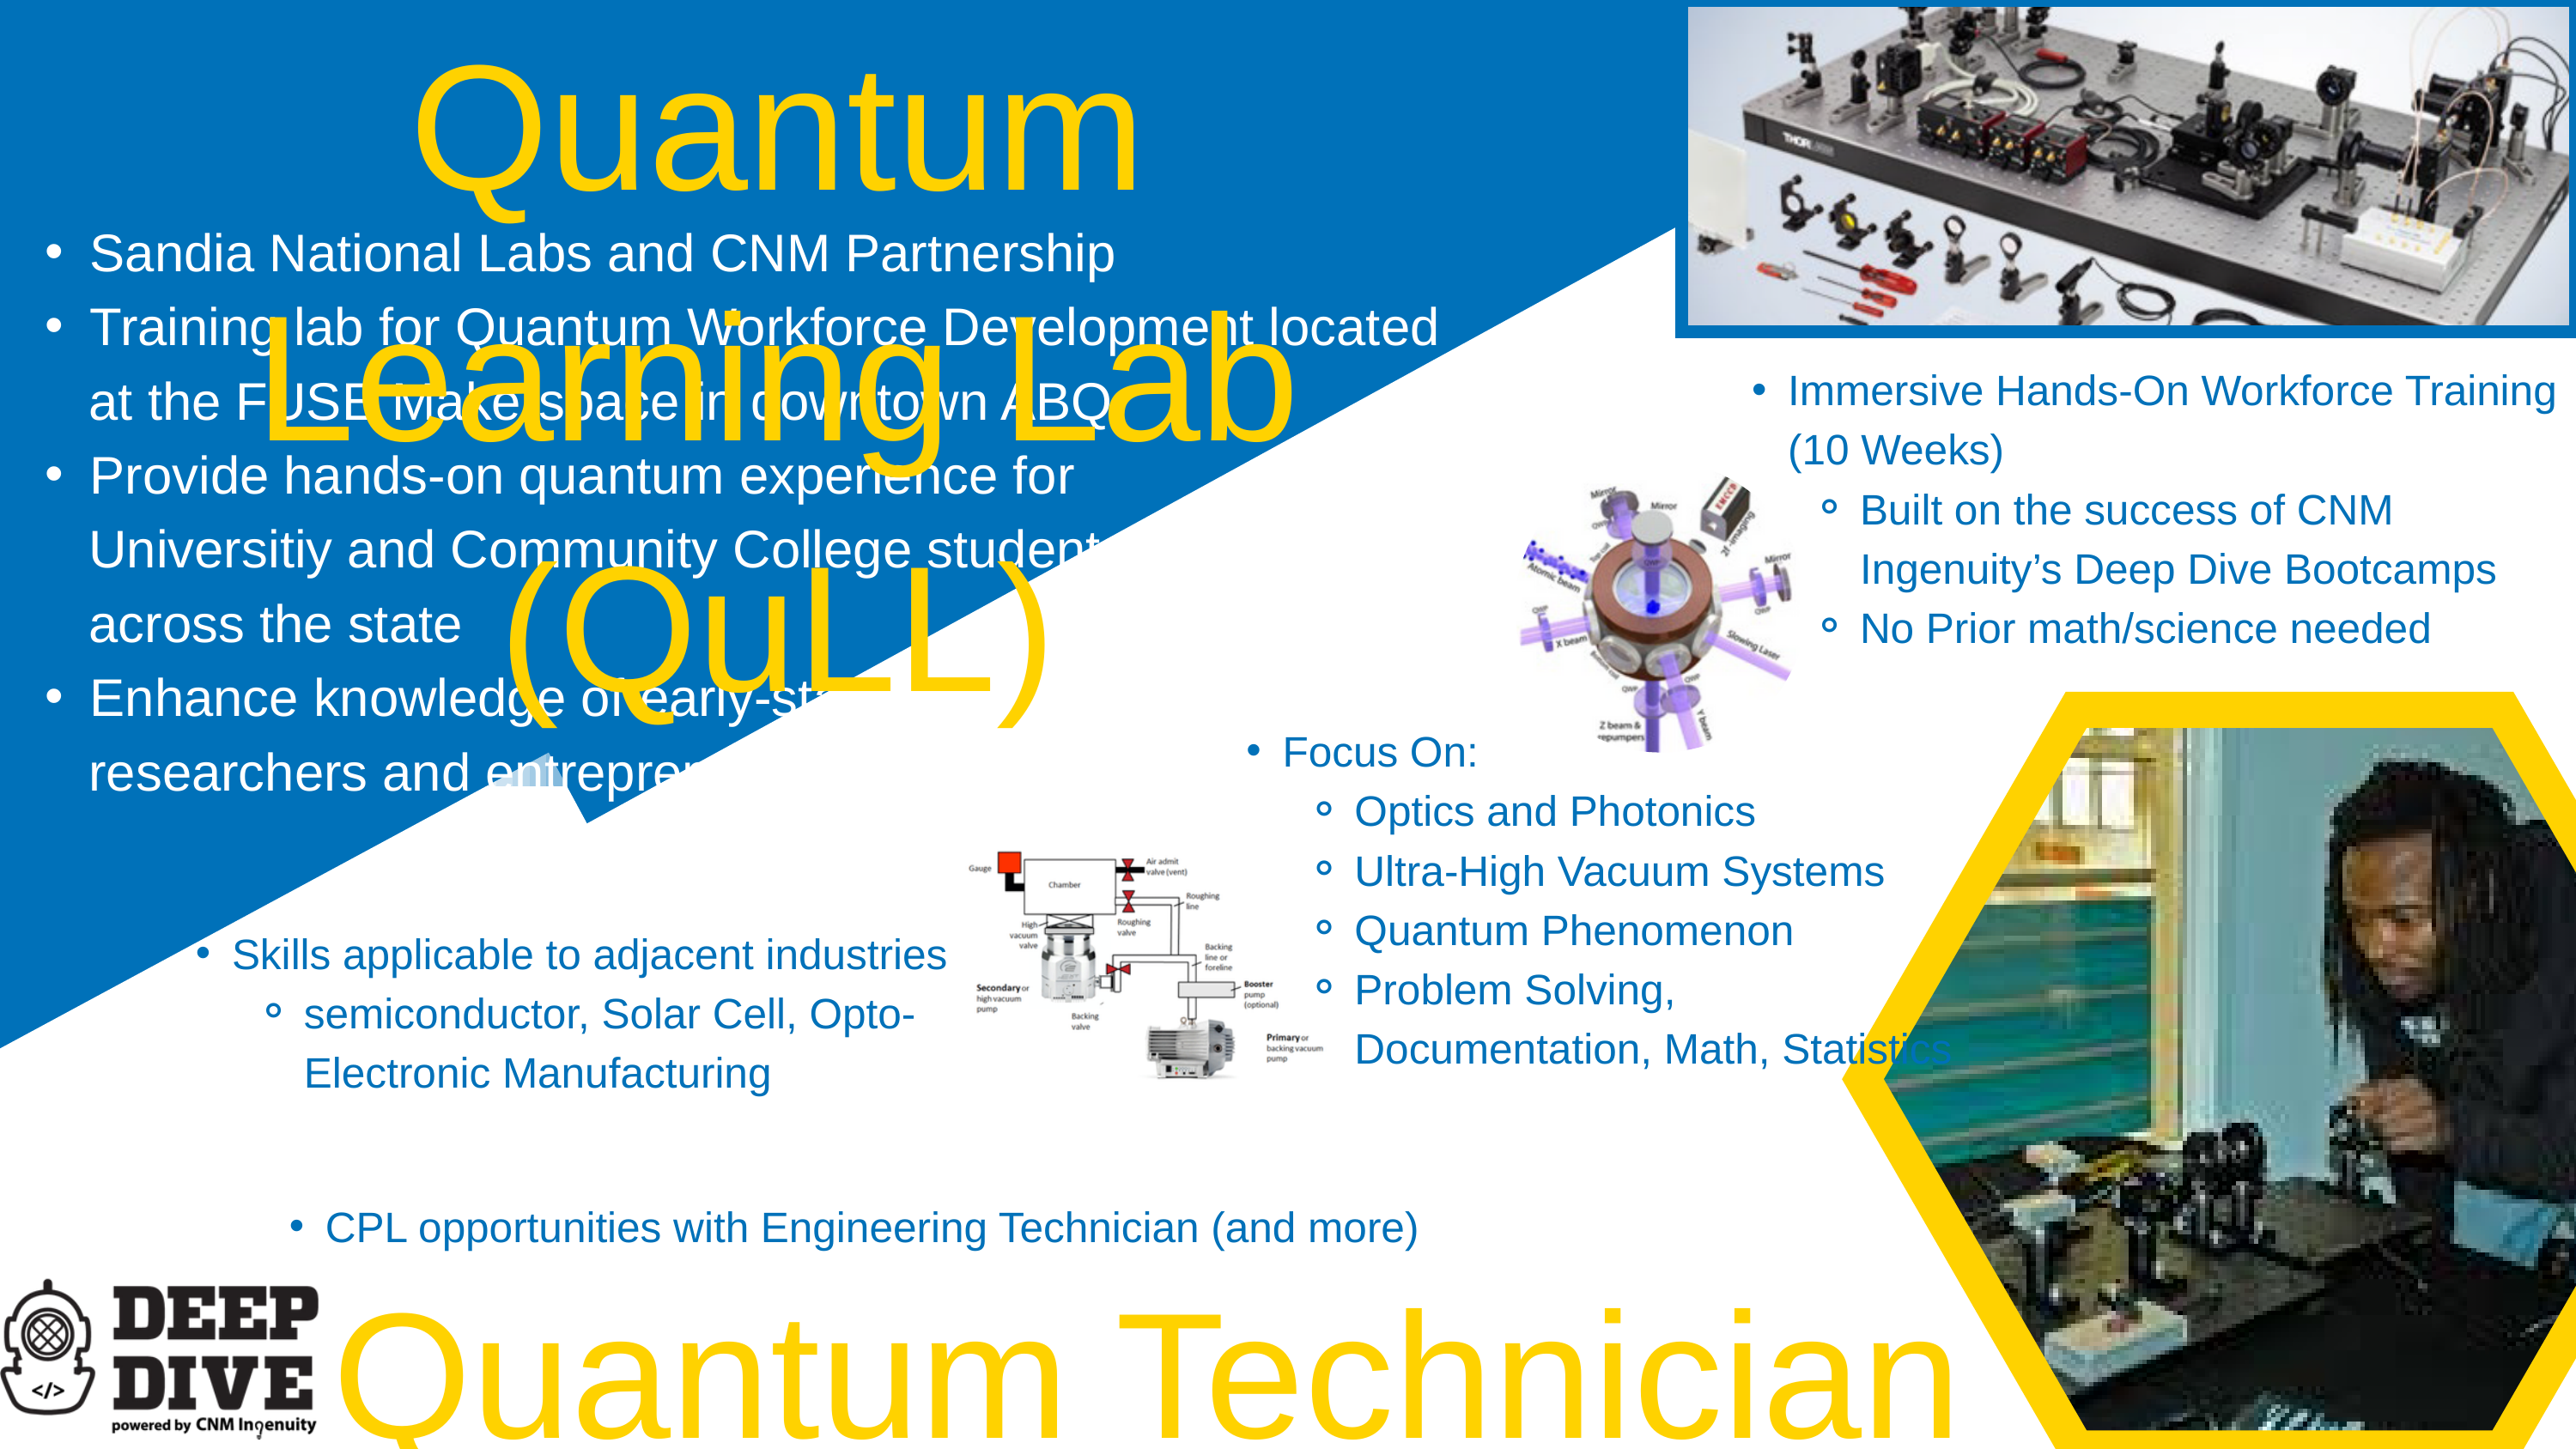

Quantum Learning Lab (QuLL)
Sandia National Labs and CNM Partnership
Training lab for Quantum Workforce Development located
      at the FUSE Makerspace in downtown ABQ
Provide hands-on quantum experience for
      Universitiy and Community College students
      across the state
Enhance knowledge of early-stage
      researchers and entrepreneurs

Immersive Hands-On Workforce Training  (10 Weeks)
Built on the success of CNM Ingenuity’s Deep Dive Bootcamps
No Prior math/science needed

Focus On:
Optics and Photonics
Ultra-High Vacuum Systems
Quantum Phenomenon
Problem Solving, Documentation, Math, Statistics

Skills applicable to adjacent industries
semiconductor, Solar Cell, Opto-Electronic Manufacturing
CPL opportunities with Engineering Technician (and more)
Quantum Technician Bootcamp